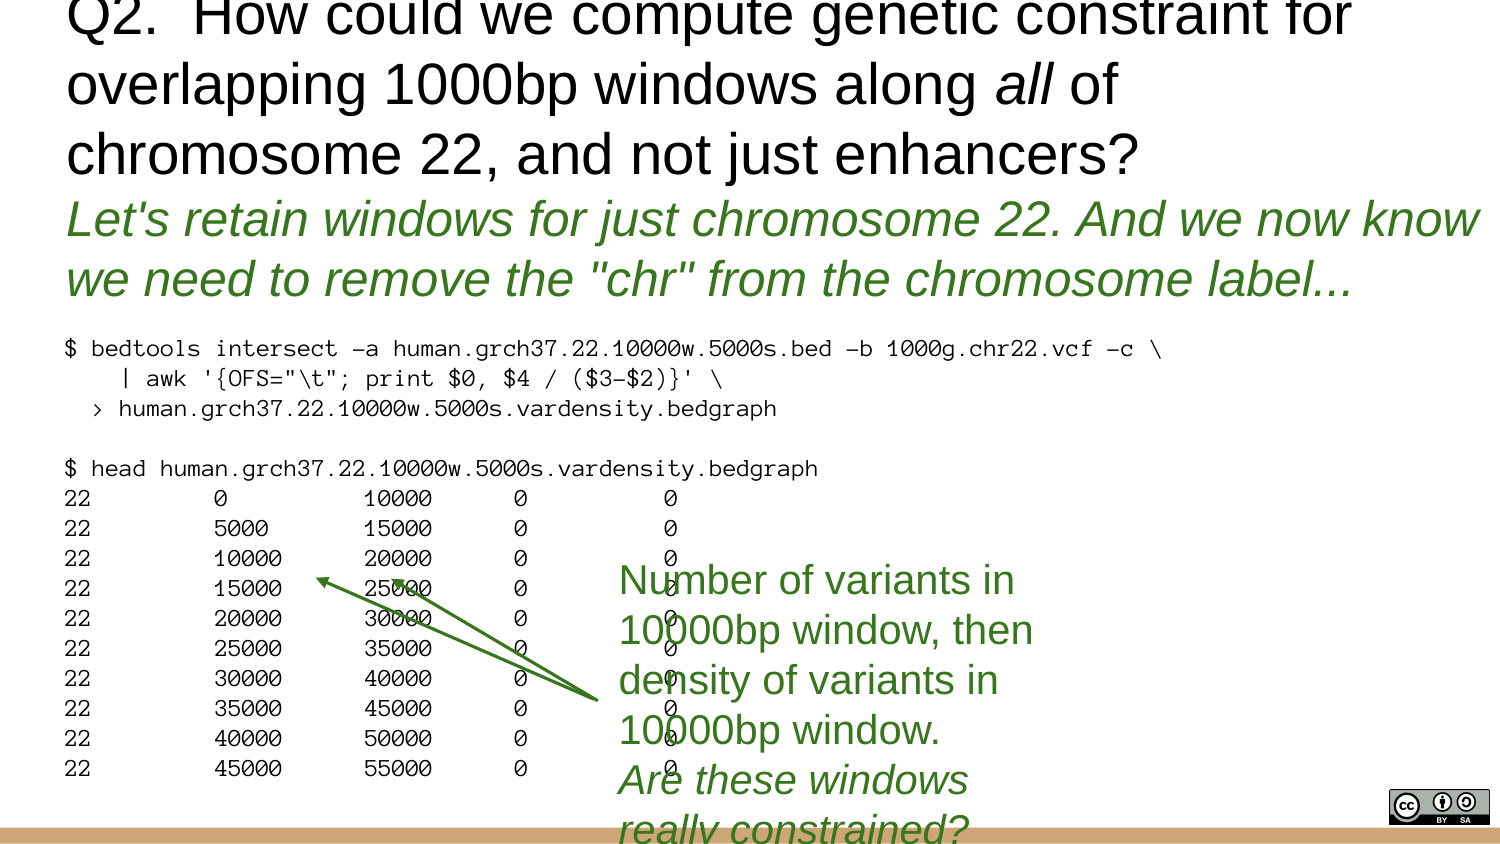

Let's retain windows for just chromosome 22. And we now know we need to remove the "chr" from the chromosome label...
# Q2.  How could we compute genetic constraint for overlapping 1000bp windows along all of chromosome 22, and not just enhancers?

$ bedtools intersect -a human.grch37.22.10000w.5000s.bed -b 1000g.chr22.vcf -c \
    | awk '{OFS="\t"; print $0, $4 / ($3-$2)}' \
  > human.grch37.22.10000w.5000s.vardensity.bedgraph

$ head human.grch37.22.10000w.5000s.vardensity.bedgraph
22	0	10000	0	0
22	5000	15000	0	0
22	10000	20000	0	0
22	15000	25000	0	0
22	20000	30000	0	0
22	25000	35000	0	0
22	30000	40000	0	0
22	35000	45000	0	0
22	40000	50000	0	0
22	45000	55000	0	0

Number of variants in 10000bp window, then density of variants in 10000bp window.
Are these windows really constrained?